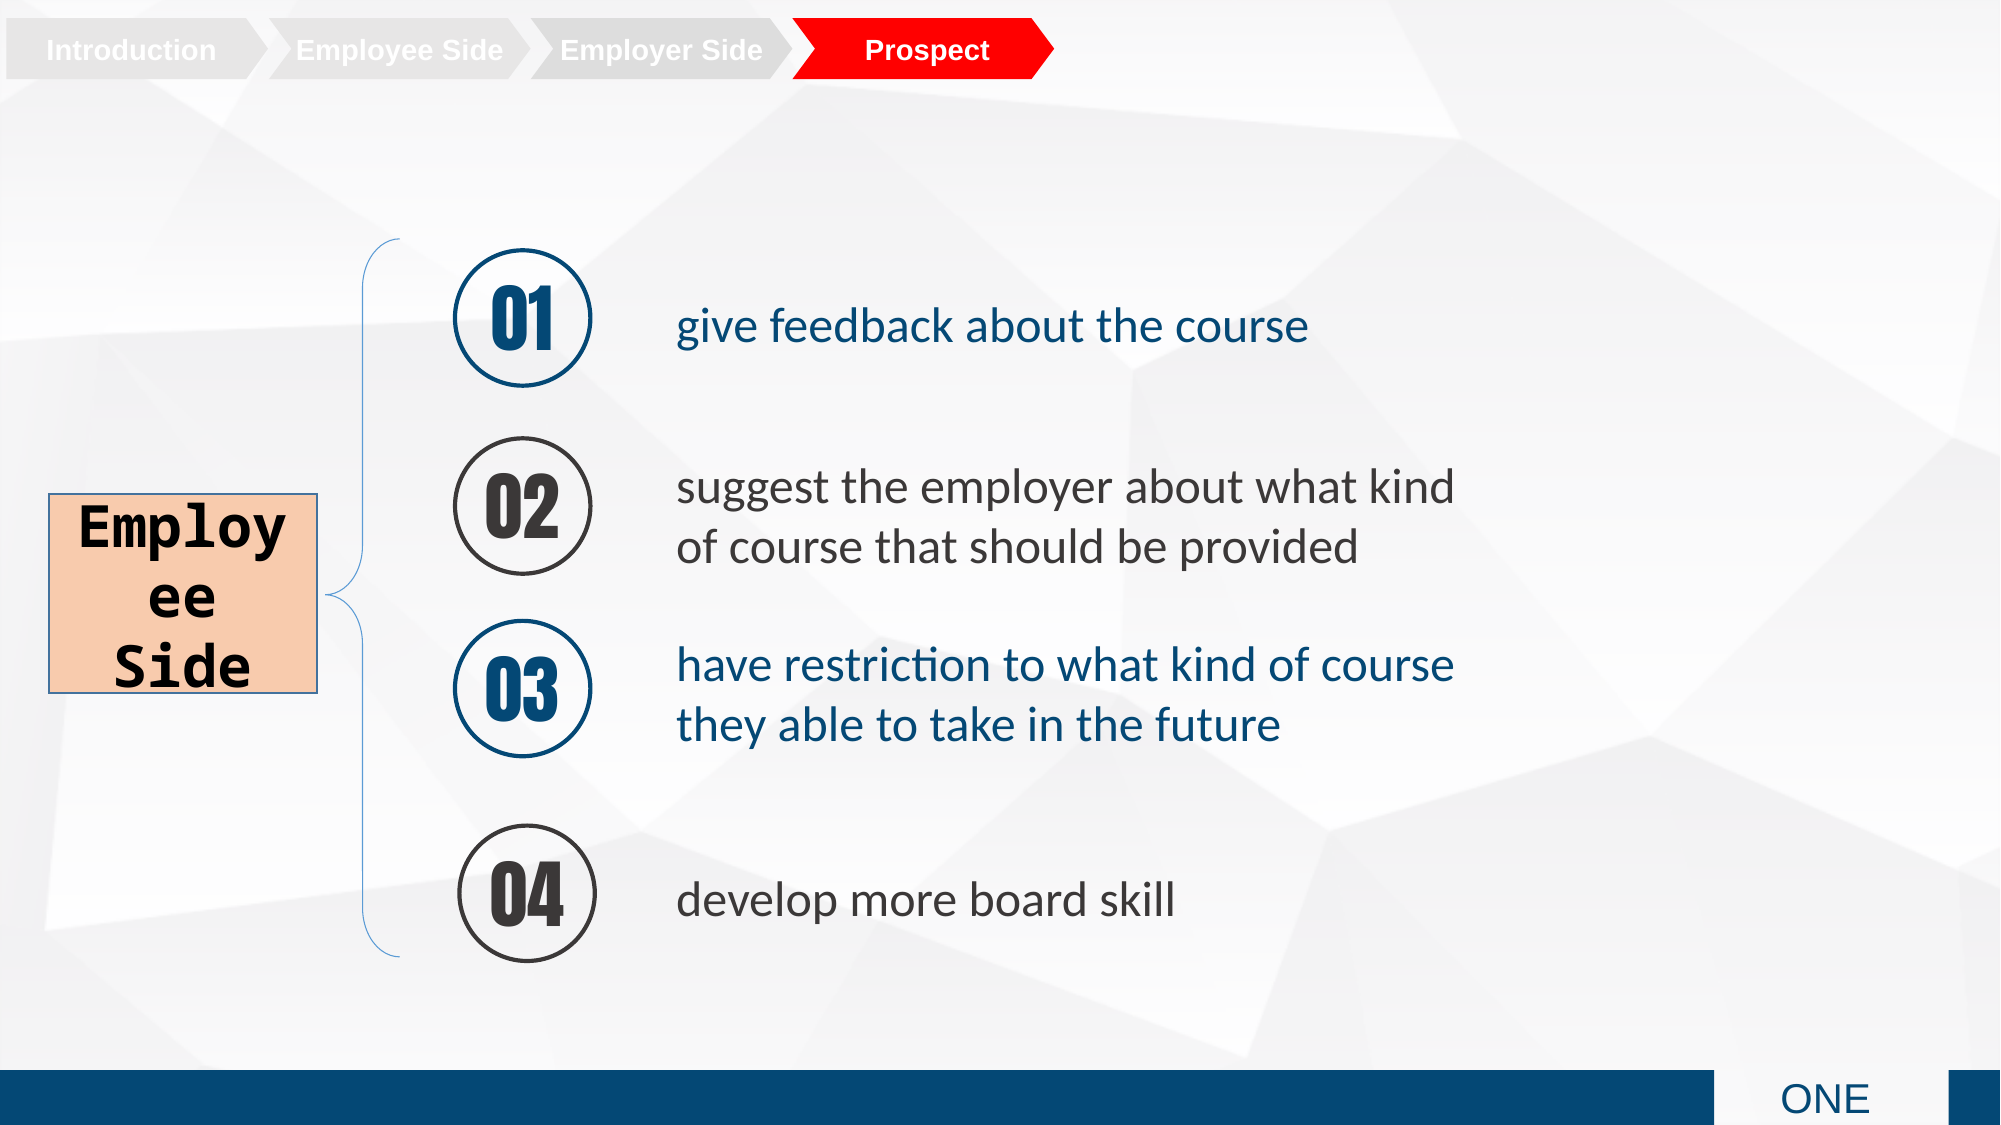

Introduction
Employee Side
Employer Side
 Prospect

01
give feedback about the course

suggest the employer about what kind of course that should be provided
02
Employee
Side

03
have restriction to what kind of course they able to take in the future

04
develop more board skill
ONE PIECE